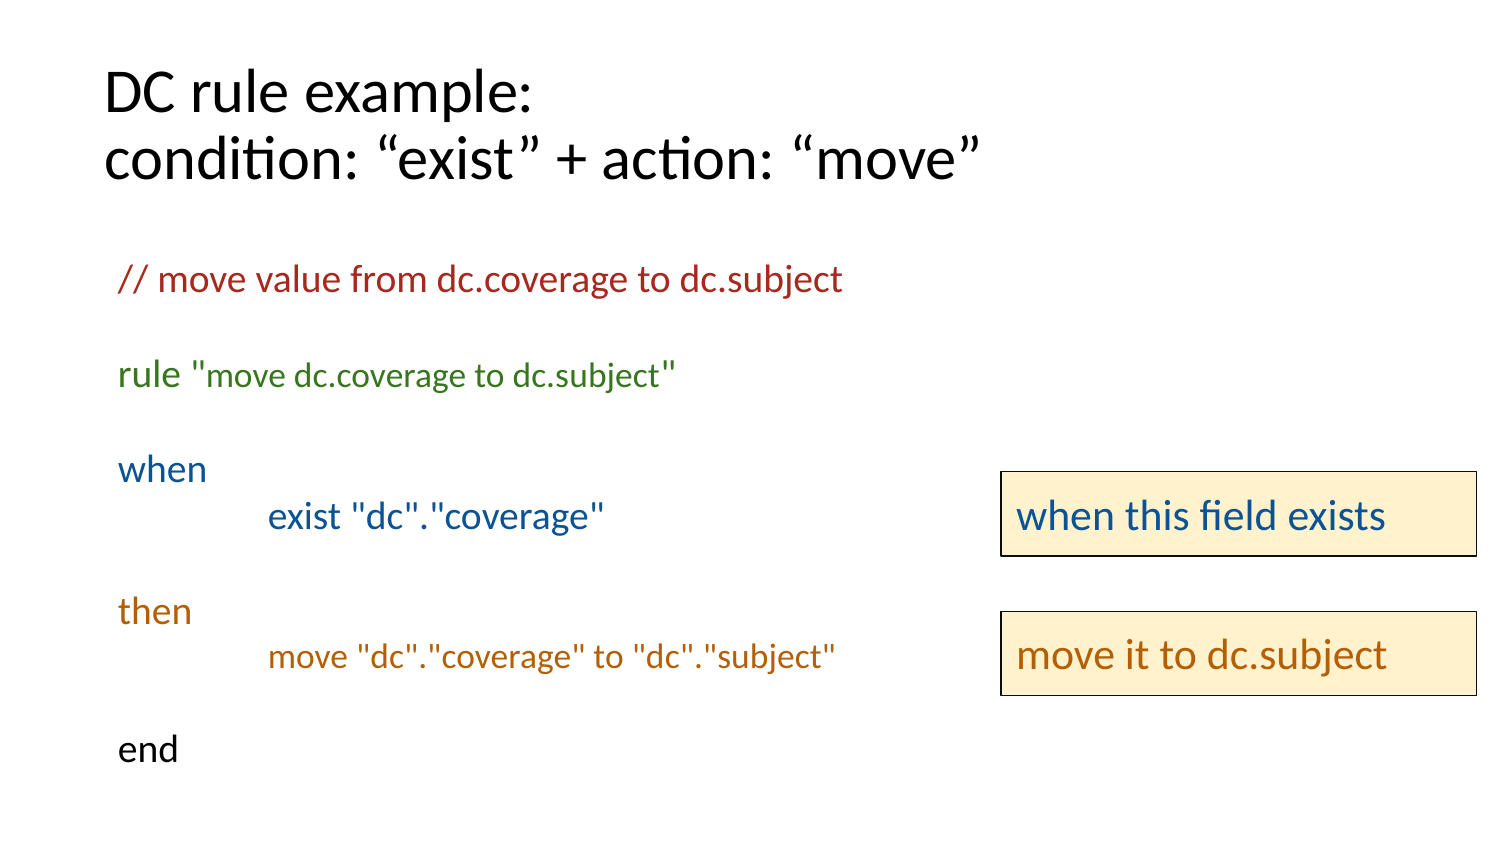

# DC rule example: condition: “exist” + action: “move”
// move value from dc.coverage to dc.subject

rule "move dc.coverage to dc.subject"

when
   	exist "dc"."coverage"

then
	move "dc"."coverage" to "dc"."subject"

end
when this field exists
move it to dc.subject